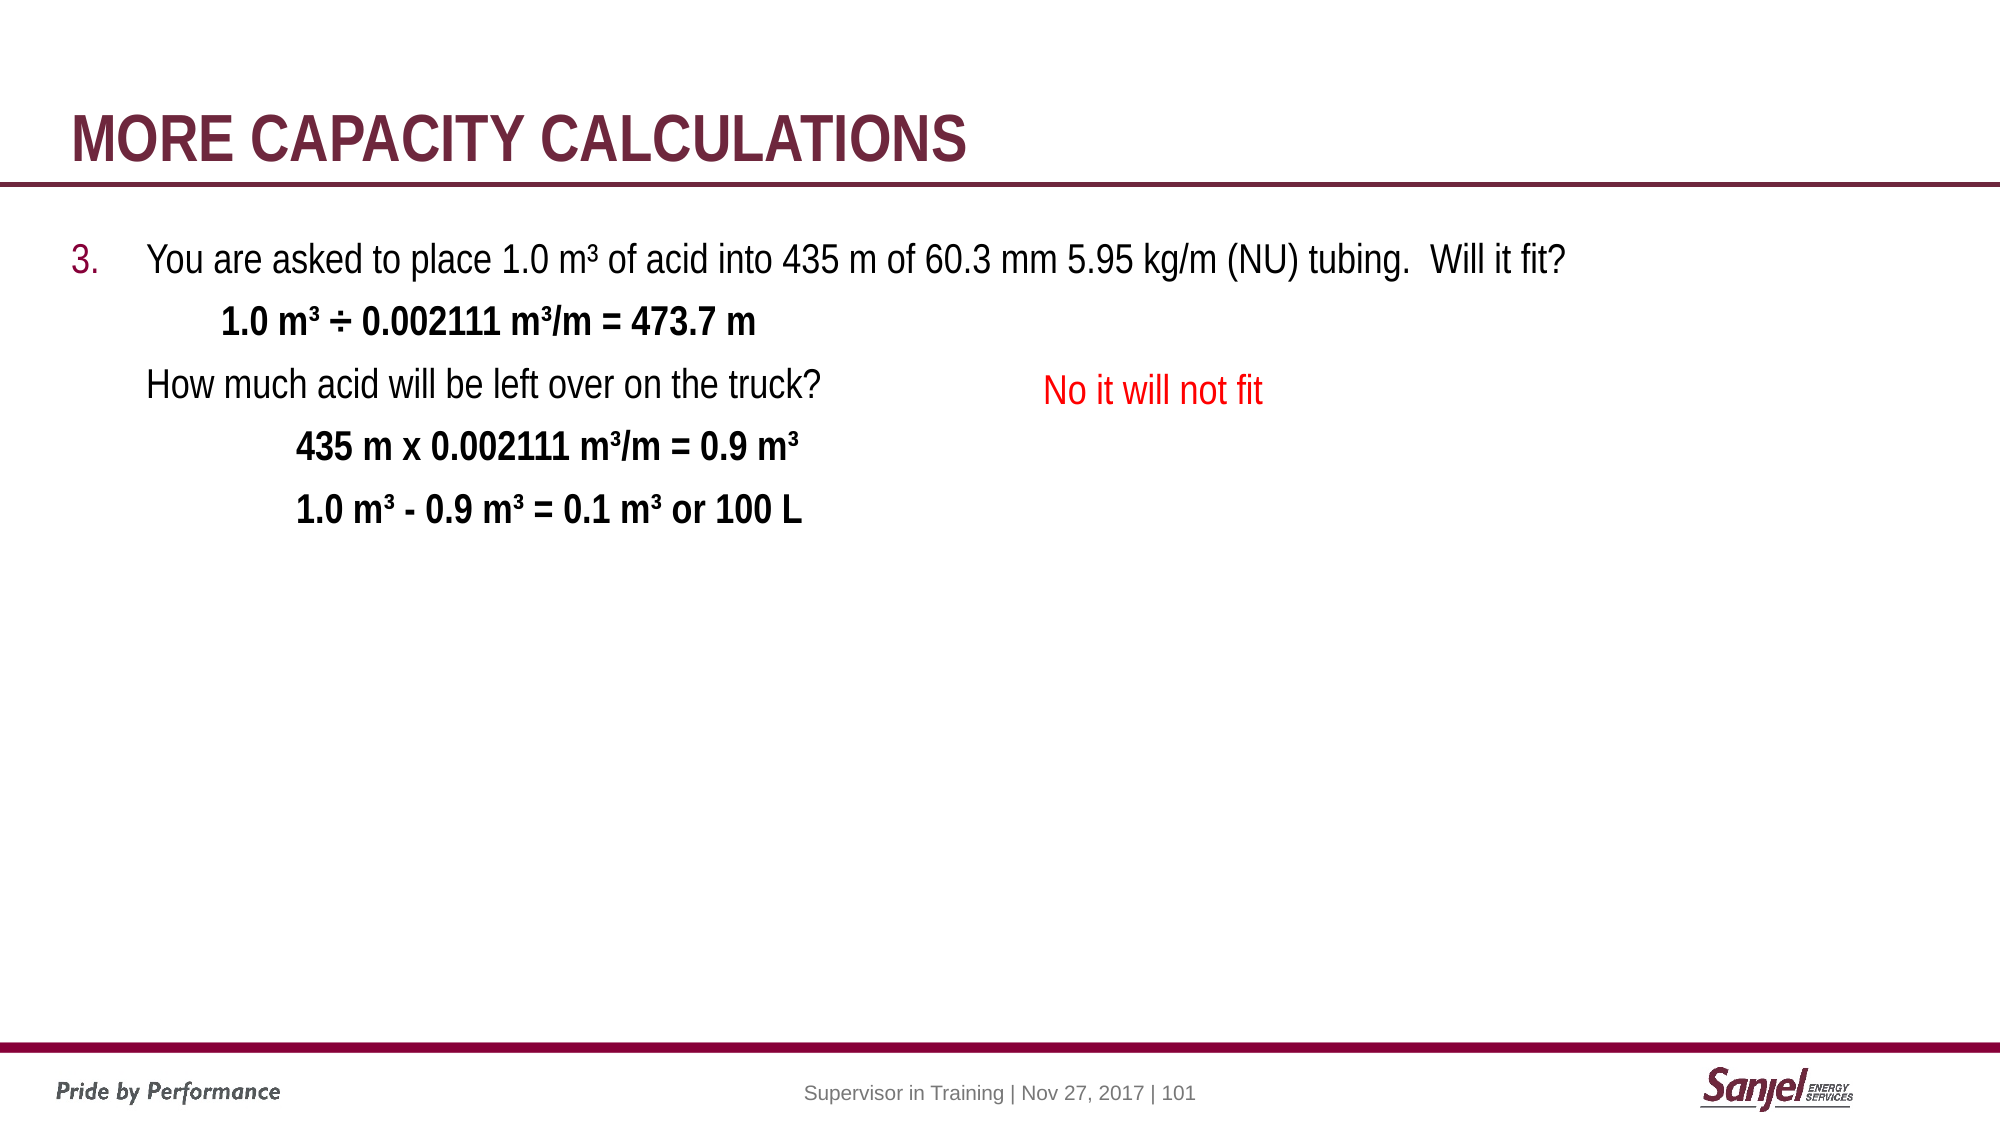

# MORE Capacity calculations
You are asked to place 1.0 m³ of acid into 435 m of 60.3 mm 5.95 kg/m (NU) tubing.  Will it fit?
1.0 m³ ÷ 0.002111 m³/m = 473.7 m
How much acid will be left over on the truck?
	435 m x 0.002111 m³/m = 0.9 m³
	1.0 m³ - 0.9 m³ = 0.1 m³ or 100 L
No it will not fit